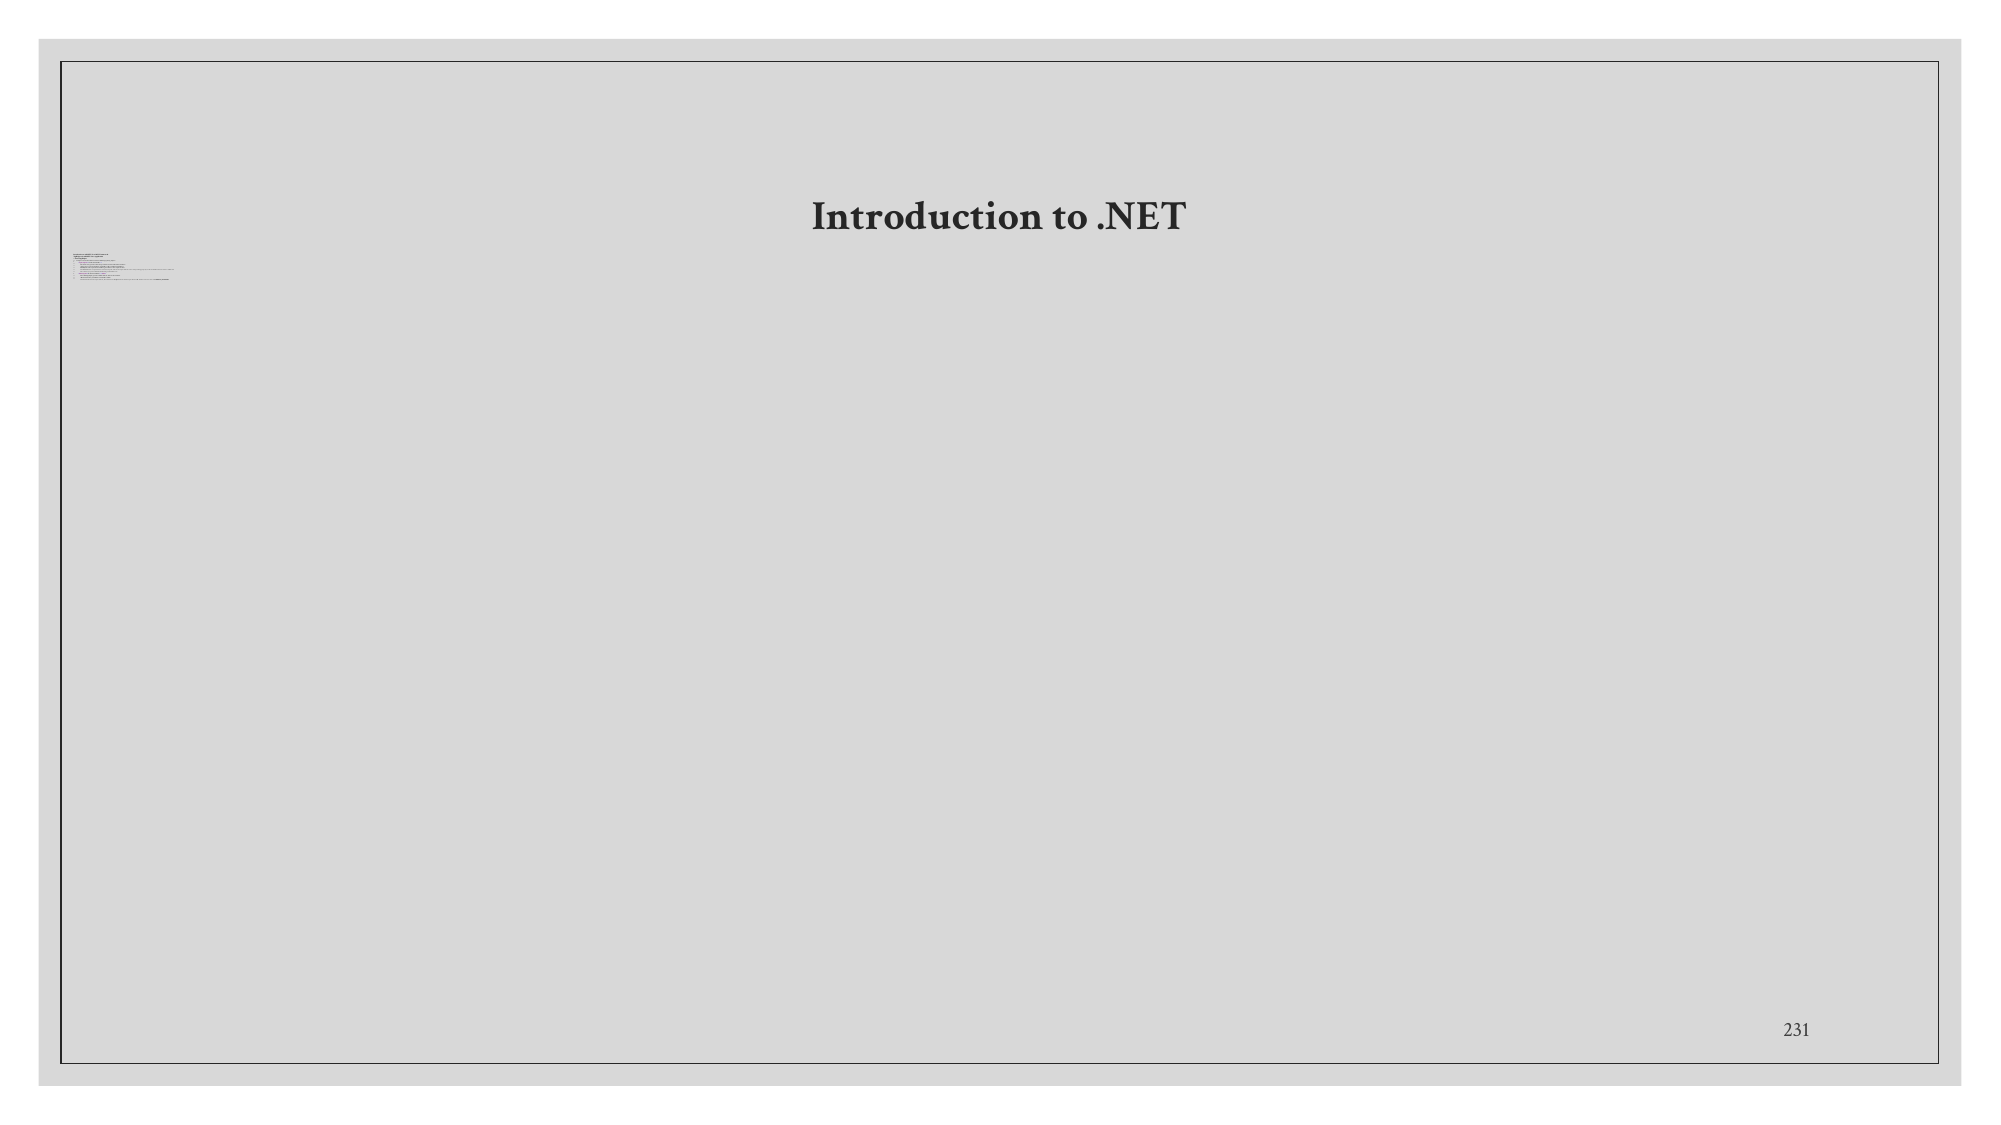

# Introduction to .NET
Introduction to ASP.NET Core MVC Framework
Tag Helpers in ASP.NET Core Application
Form Tag Helper
To capture the student data we used the following input tag helpers
<input asp-for="Student.FirstName" />
The above code generates with an input element with id and name attributes
<input type="text" id="Student_FirstName" name="Student.FirstName">
Similarly the same input element will be generated for other input element
The name attribute is required and it is used to map the value of the input element to the corresponding property of the model class when the form is submitted
This is done by a process called model binding in ASP.NET Core
<label asp-for="Student.FirstName"></label>
The Label Tag Helper generates a label element with the for attribute
<label for="Student_FirstName">FirstName</label>
The label is linked to the input element, because both the label for attribute and the input element id attribute have the same value Student_FirstName

231